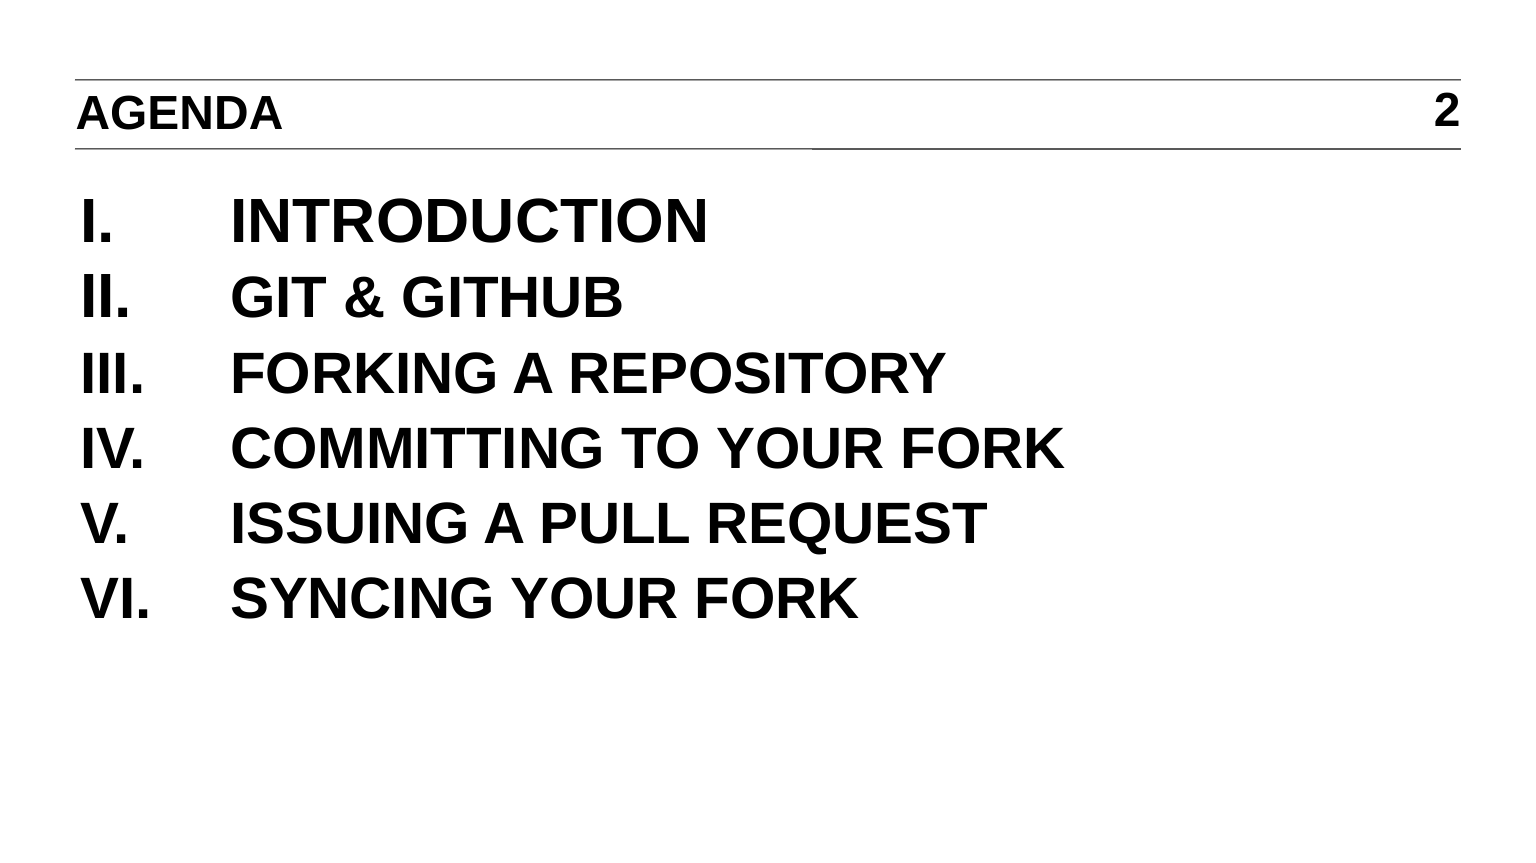

agenda

2
# I. 	INTRODUCTION II. 	GIT & GITHUB III. 	FORKING A REPOSITORY IV. 	Committing to your fork V. 	Issuing a pull request VI. 	Syncing your fork